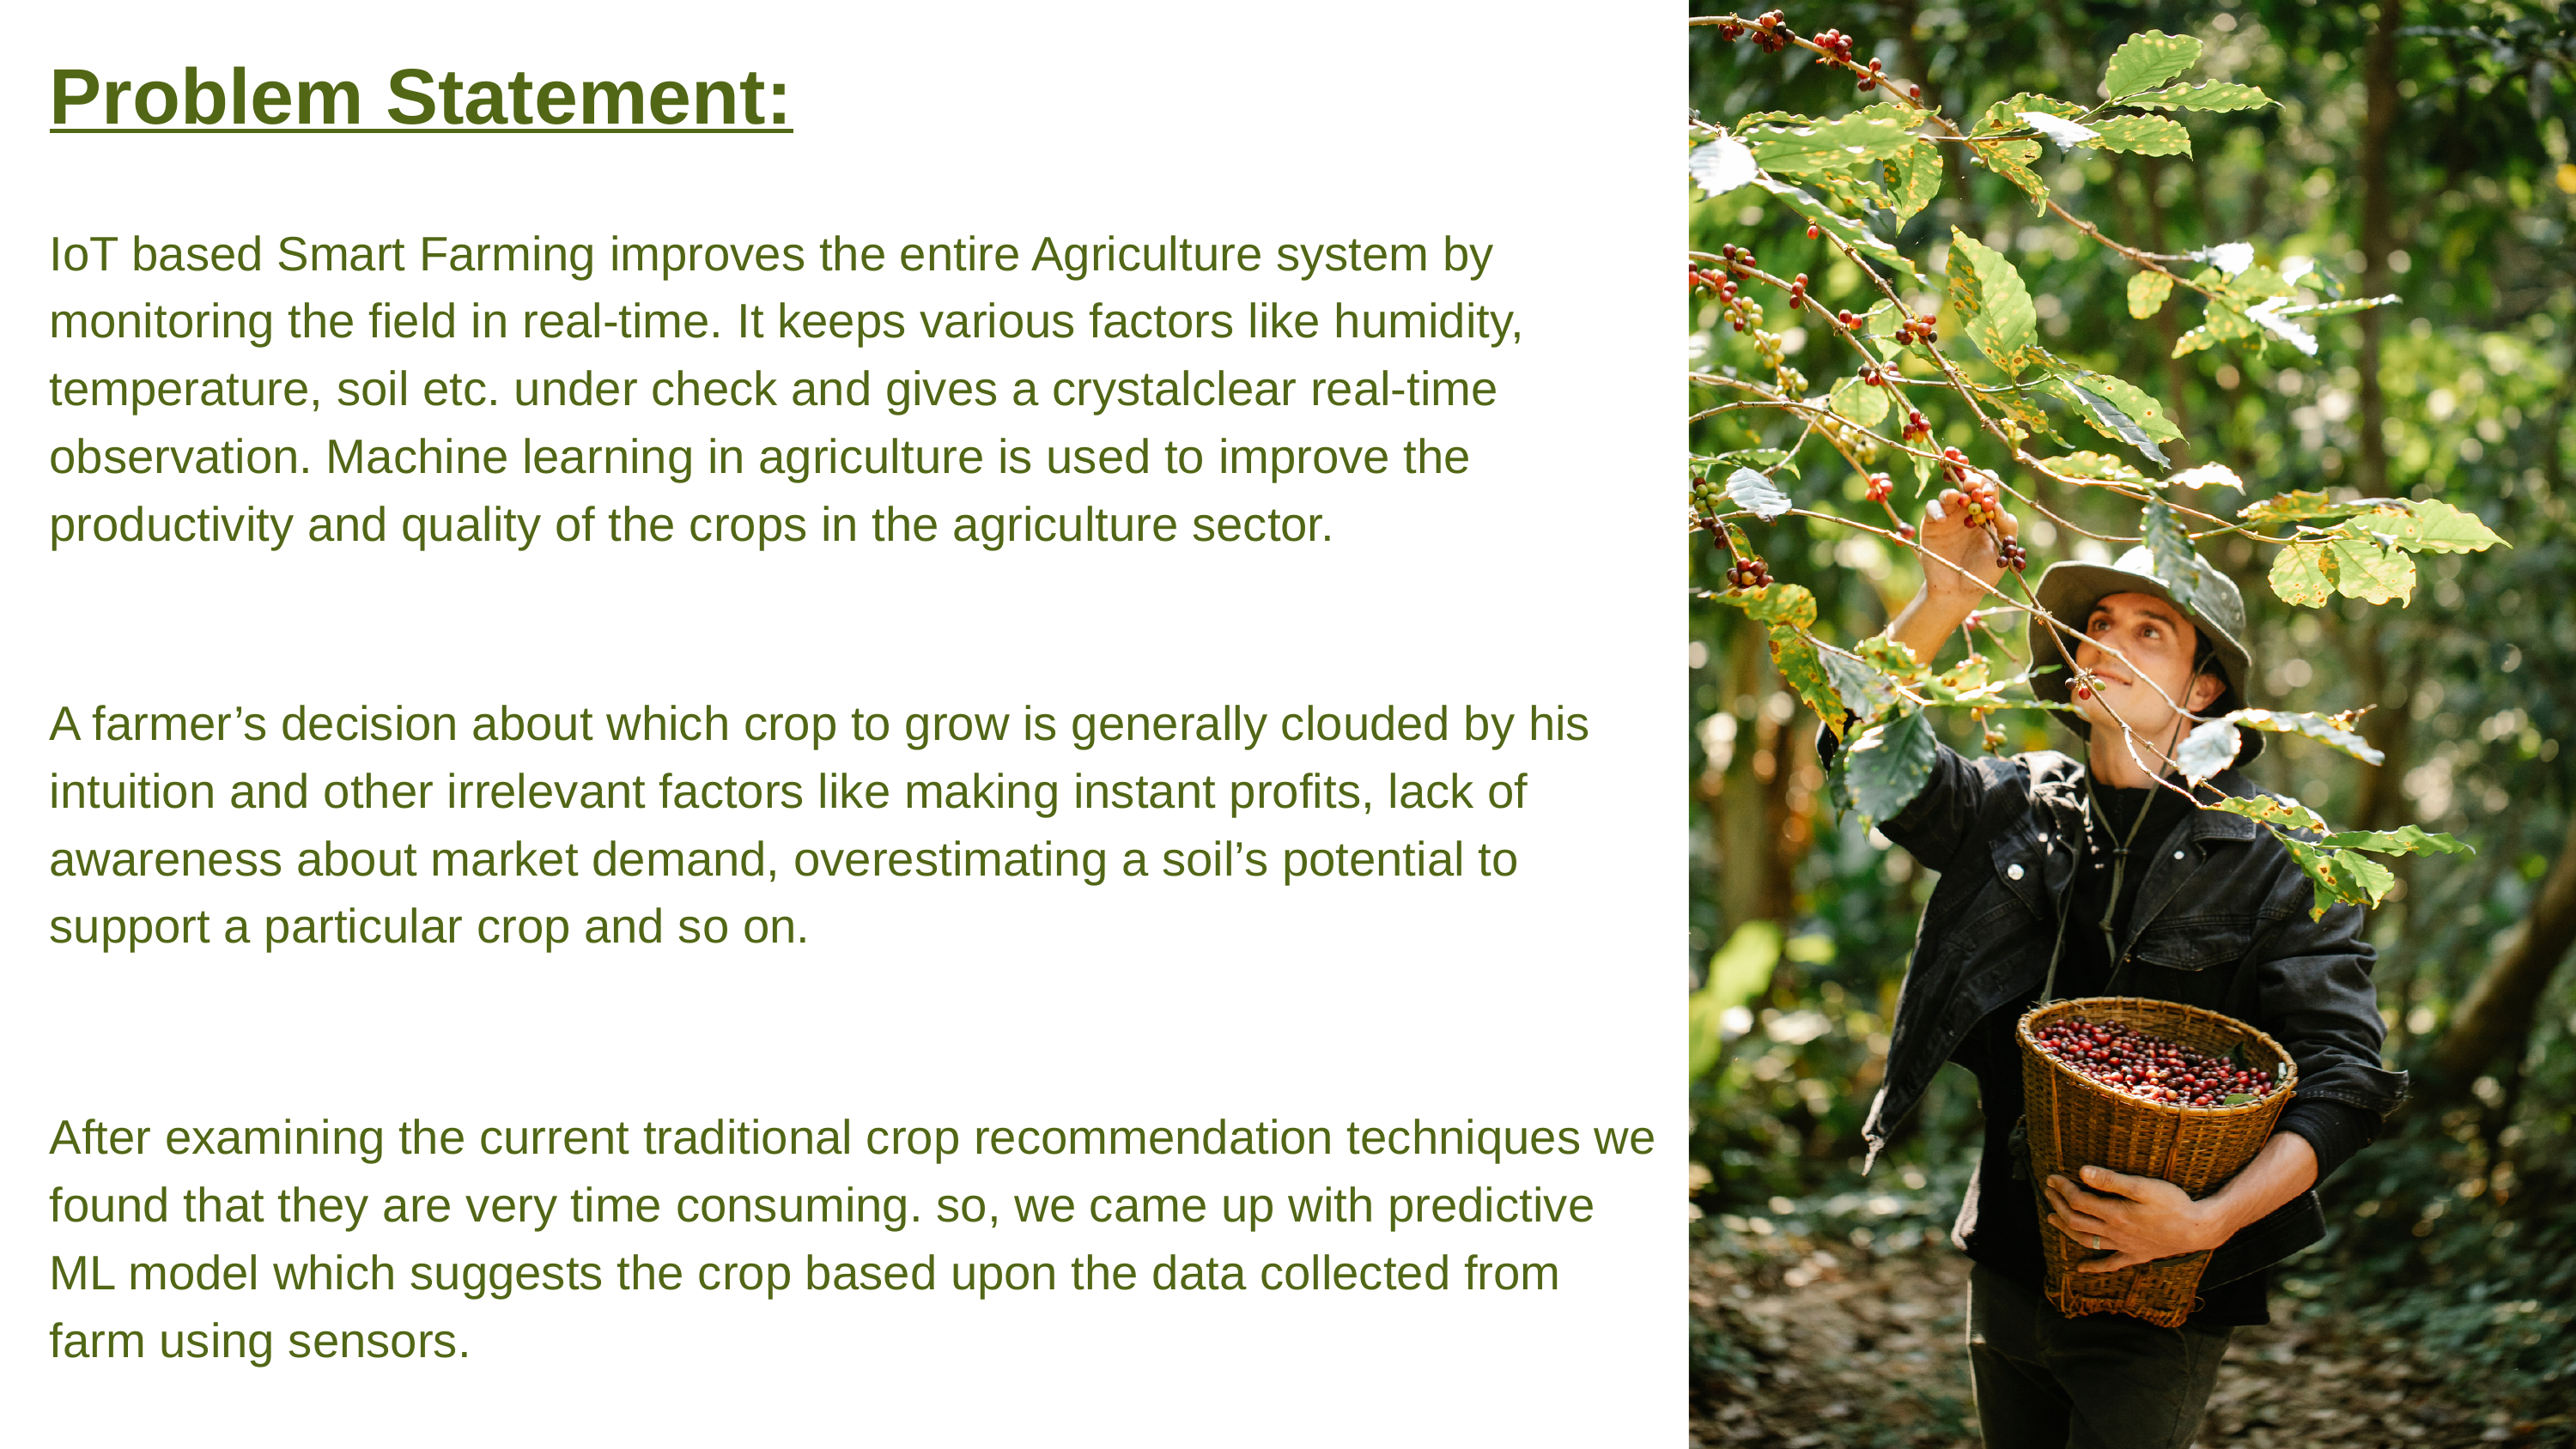

Problem Statement:
IoT based Smart Farming improves the entire Agriculture system by monitoring the field in real-time. It keeps various factors like humidity, temperature, soil etc. under check and gives a crystalclear real-time observation. Machine learning in agriculture is used to improve the productivity and quality of the crops in the agriculture sector.
A farmer’s decision about which crop to grow is generally clouded by his intuition and other irrelevant factors like making instant profits, lack of awareness about market demand, overestimating a soil’s potential to support a particular crop and so on.
After examining the current traditional crop recommendation techniques we found that they are very time consuming. so, we came up with predictive ML model which suggests the crop based upon the data collected from farm using sensors.